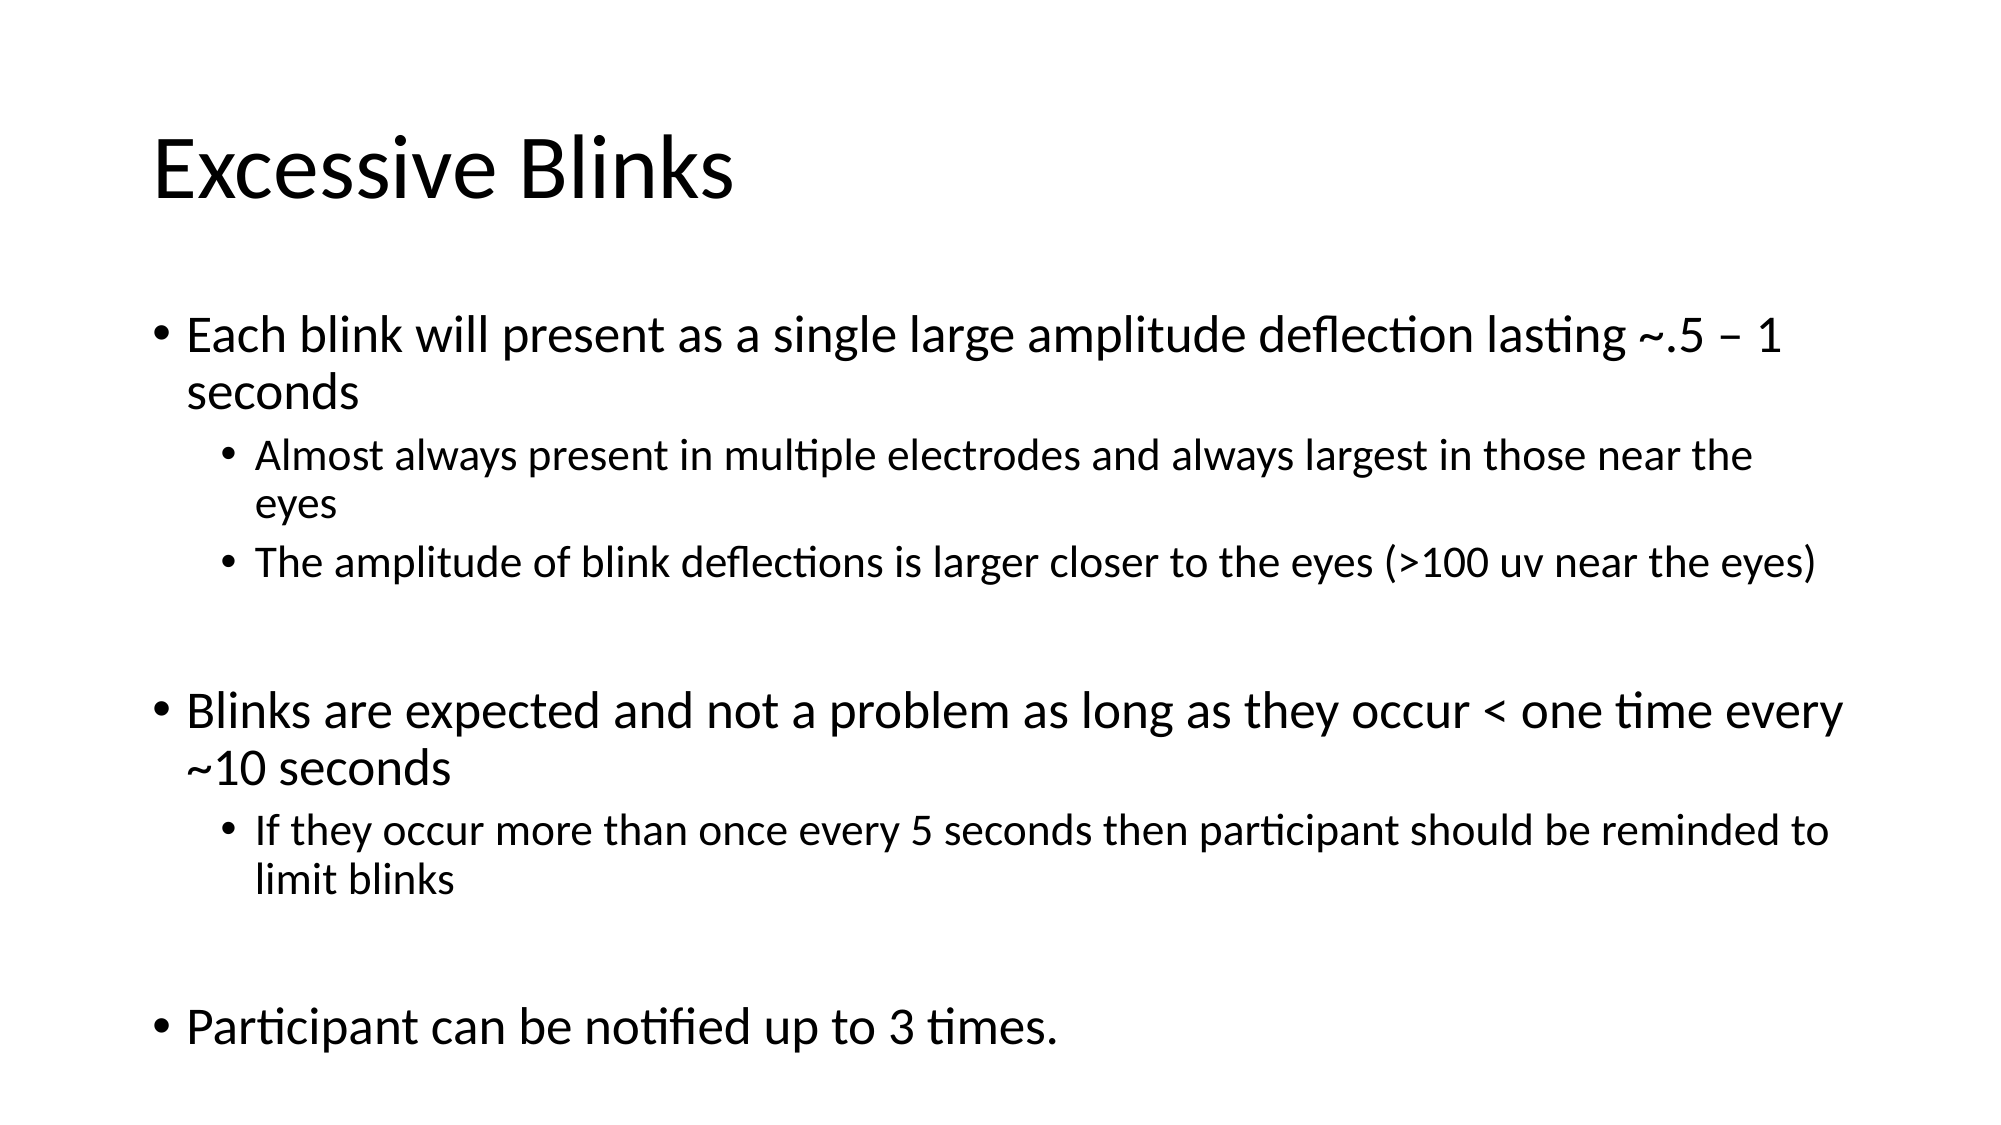

# Excessive Blinks
Each blink will present as a single large amplitude deflection lasting ~.5 – 1 seconds
Almost always present in multiple electrodes and always largest in those near the eyes
The amplitude of blink deflections is larger closer to the eyes (>100 uv near the eyes)

Blinks are expected and not a problem as long as they occur < one time every ~10 seconds
If they occur more than once every 5 seconds then participant should be reminded to limit blinks

Participant can be notified up to 3 times.